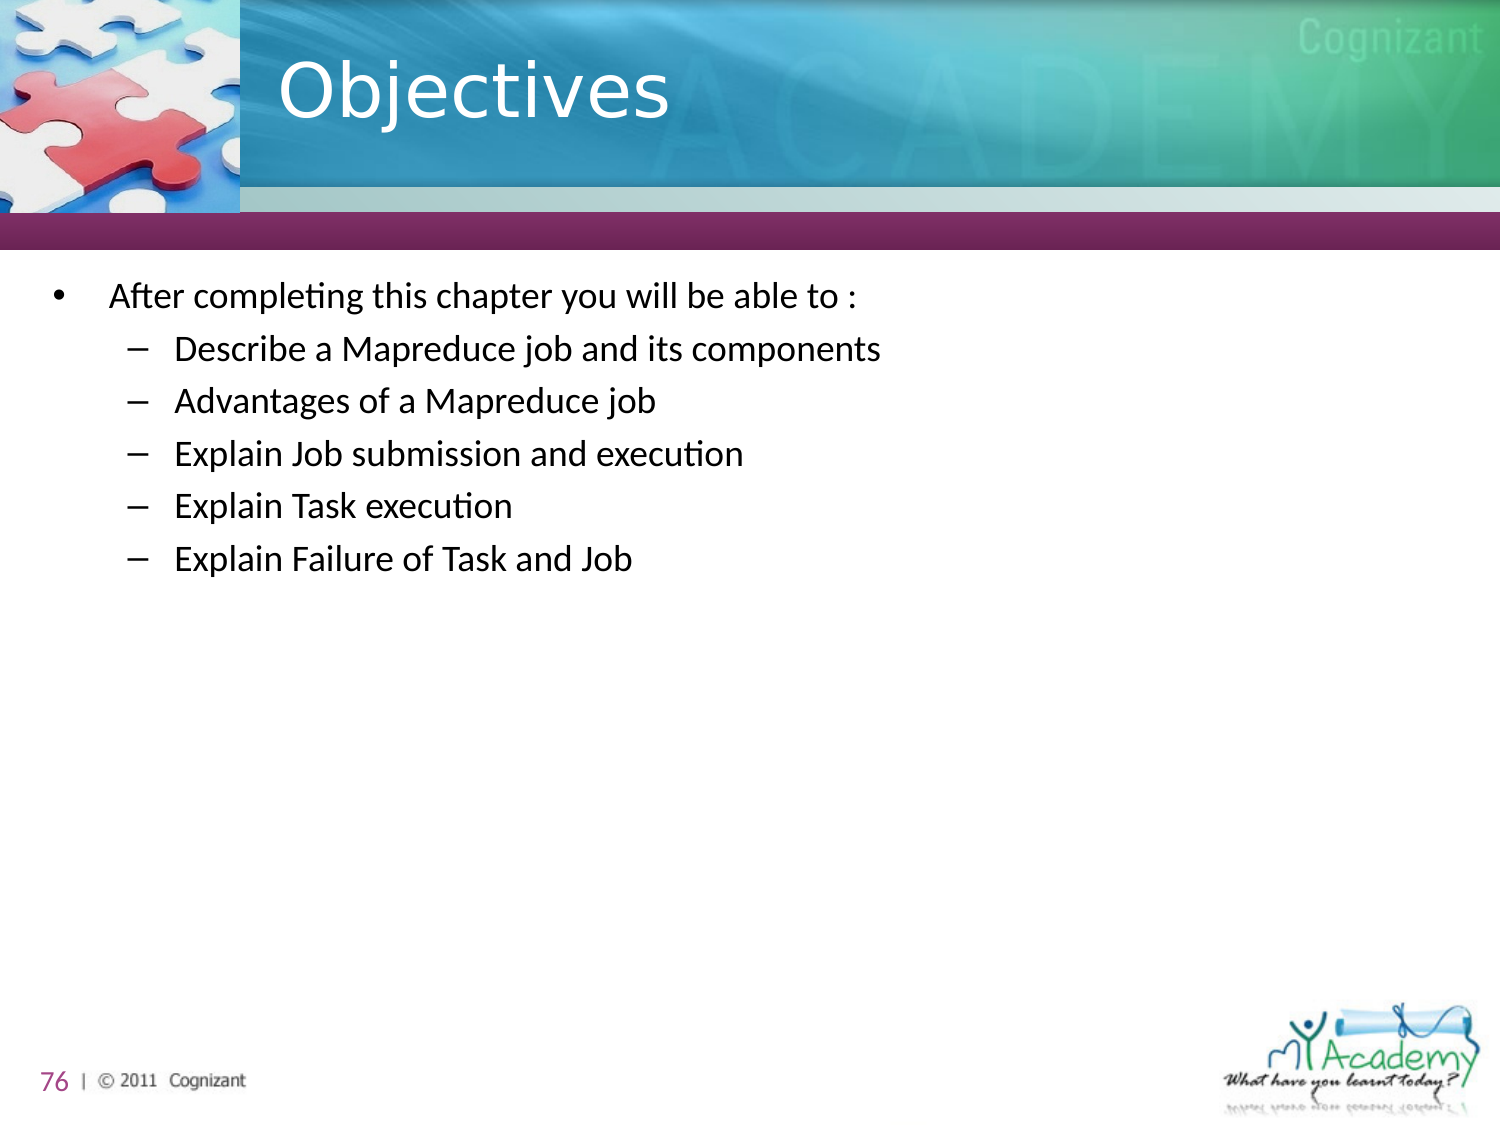

# Objectives
After completing this chapter you will be able to :
Describe a Mapreduce job and its components
Advantages of a Mapreduce job
Explain Job submission and execution
Explain Task execution
Explain Failure of Task and Job
76